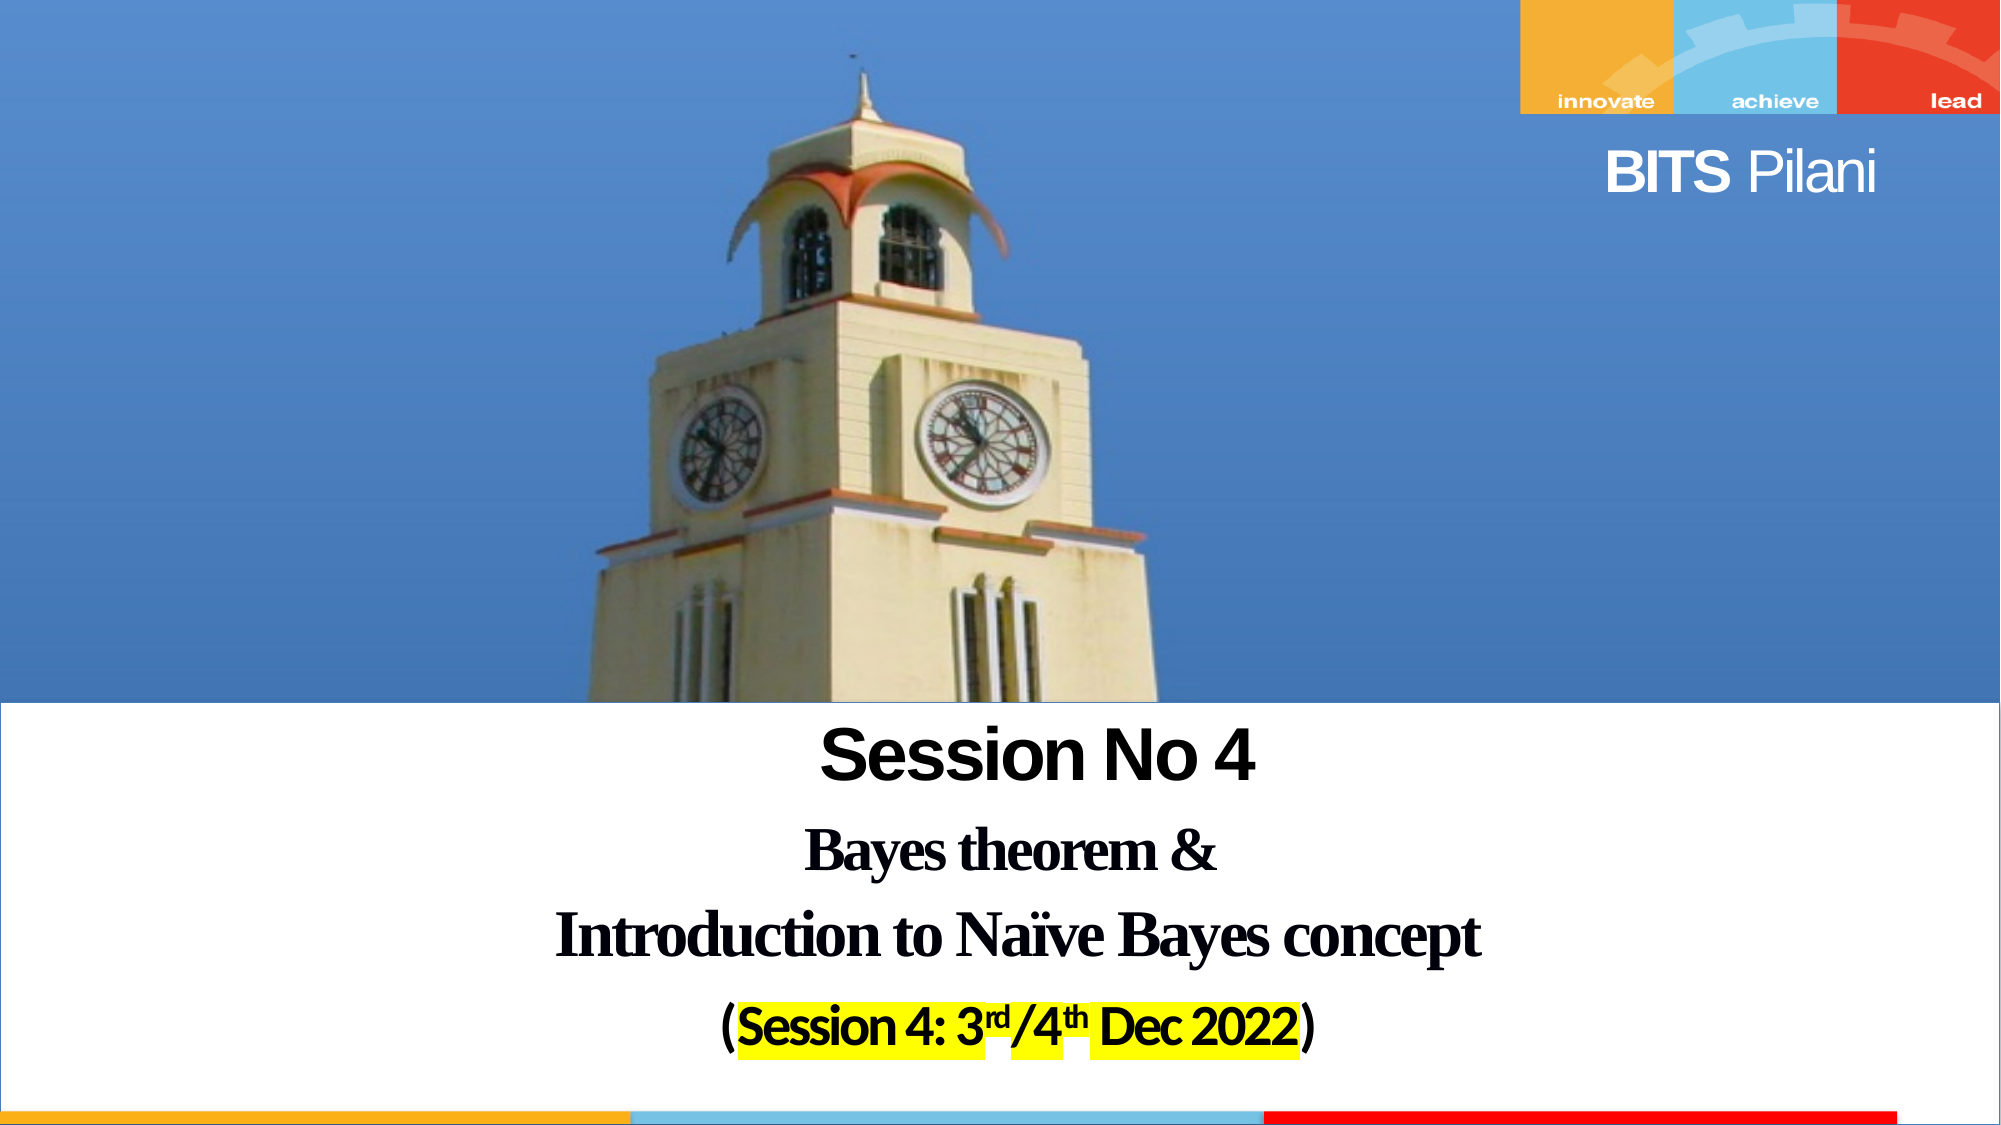

Session No 4
Bayes theorem &
Introduction to Naïve Bayes concept
(Session 4: 3rd/4th Dec 2022)